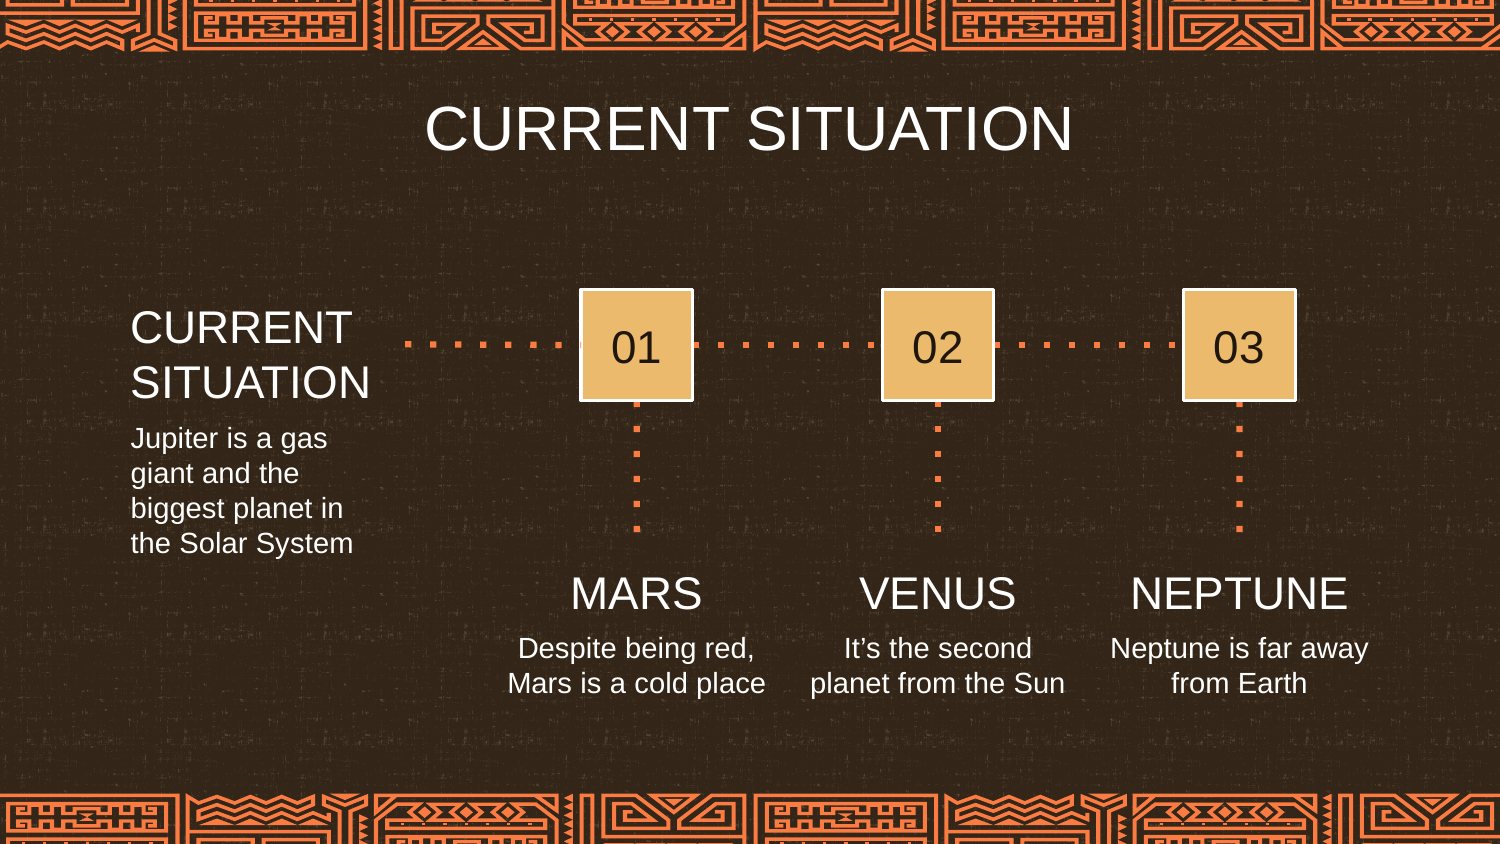

# CURRENT SITUATION
CURRENT SITUATION
01
02
03
Jupiter is a gas giant and the biggest planet in the Solar System
MARS
VENUS
NEPTUNE
Despite being red, Mars is a cold place
It’s the second planet from the Sun
Neptune is far away from Earth